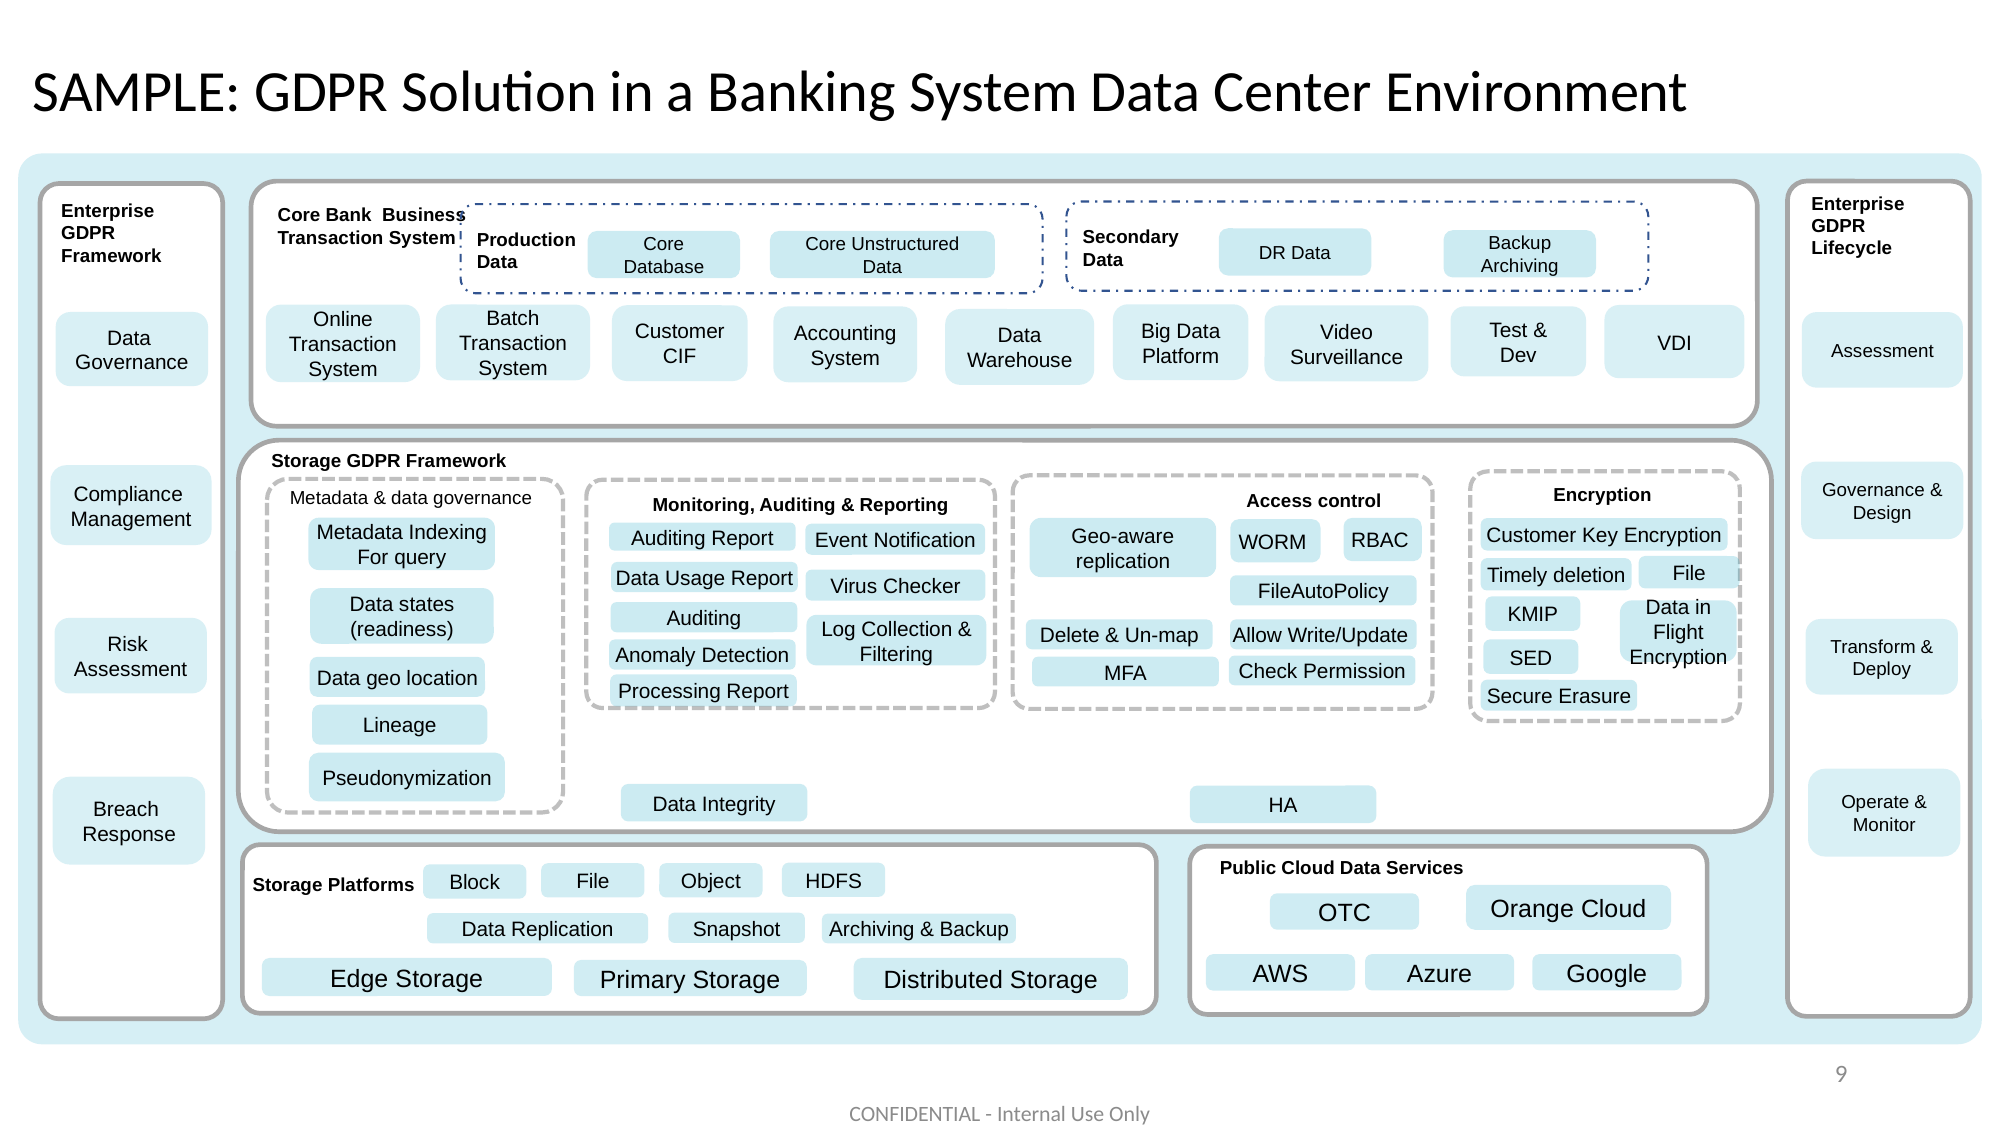

SAMPLE: GDPR Solution in a Banking System Data Center Environment

Reporting and Impact Analysis
Reporting and Impact Analysis
Enterprise GDPR
Lifecycle
Enterprise GDPR
Framework

Core Bank  Business Transaction System

Secondary  Data
Production Data
DR Data
Backup Archiving
Core Database
Core Unstructured Data
Big Data Platform
Online Transaction System
Batch Transaction System
VDI
Customer CIF
Video Surveillance
Test & Dev
Accounting System
Data Warehouse
Data
Governance
Assessment

Storage GDPR Framework
Governance & Design
Compliance
Management

Encryption
Metadata & data governance

Access control
Monitoring, Auditing & Reporting
Metadata Indexing
For query
Geo-aware replication
RBAC
Customer Key Encryption
WORM
Auditing Report
Event Notification
File
Timely deletion
Data Usage Report
Virus Checker
FileAutoPolicy
Data states (readiness)
KMIP
Data in Flight Encryption
Auditing
Log Collection & Filtering
Risk
Assessment
Transform & Deploy
Delete & Un-map
Allow Write/Update
Anomaly Detection
SED
Check Permission
MFA
Data geo location
Processing Report
Secure Erasure
Lineage
Pseudonymization
Operate & Monitor
Breach
Response
Data Integrity
HA

Public Cloud Data Services
HDFS
File
Object
Block
Storage Platforms
Orange Cloud
OTC
Snapshot
Data Replication
Archiving & Backup
Azure
Google
AWS
Edge Storage
Distributed Storage
Primary Storage
9
CONFIDENTIAL - Internal Use Only